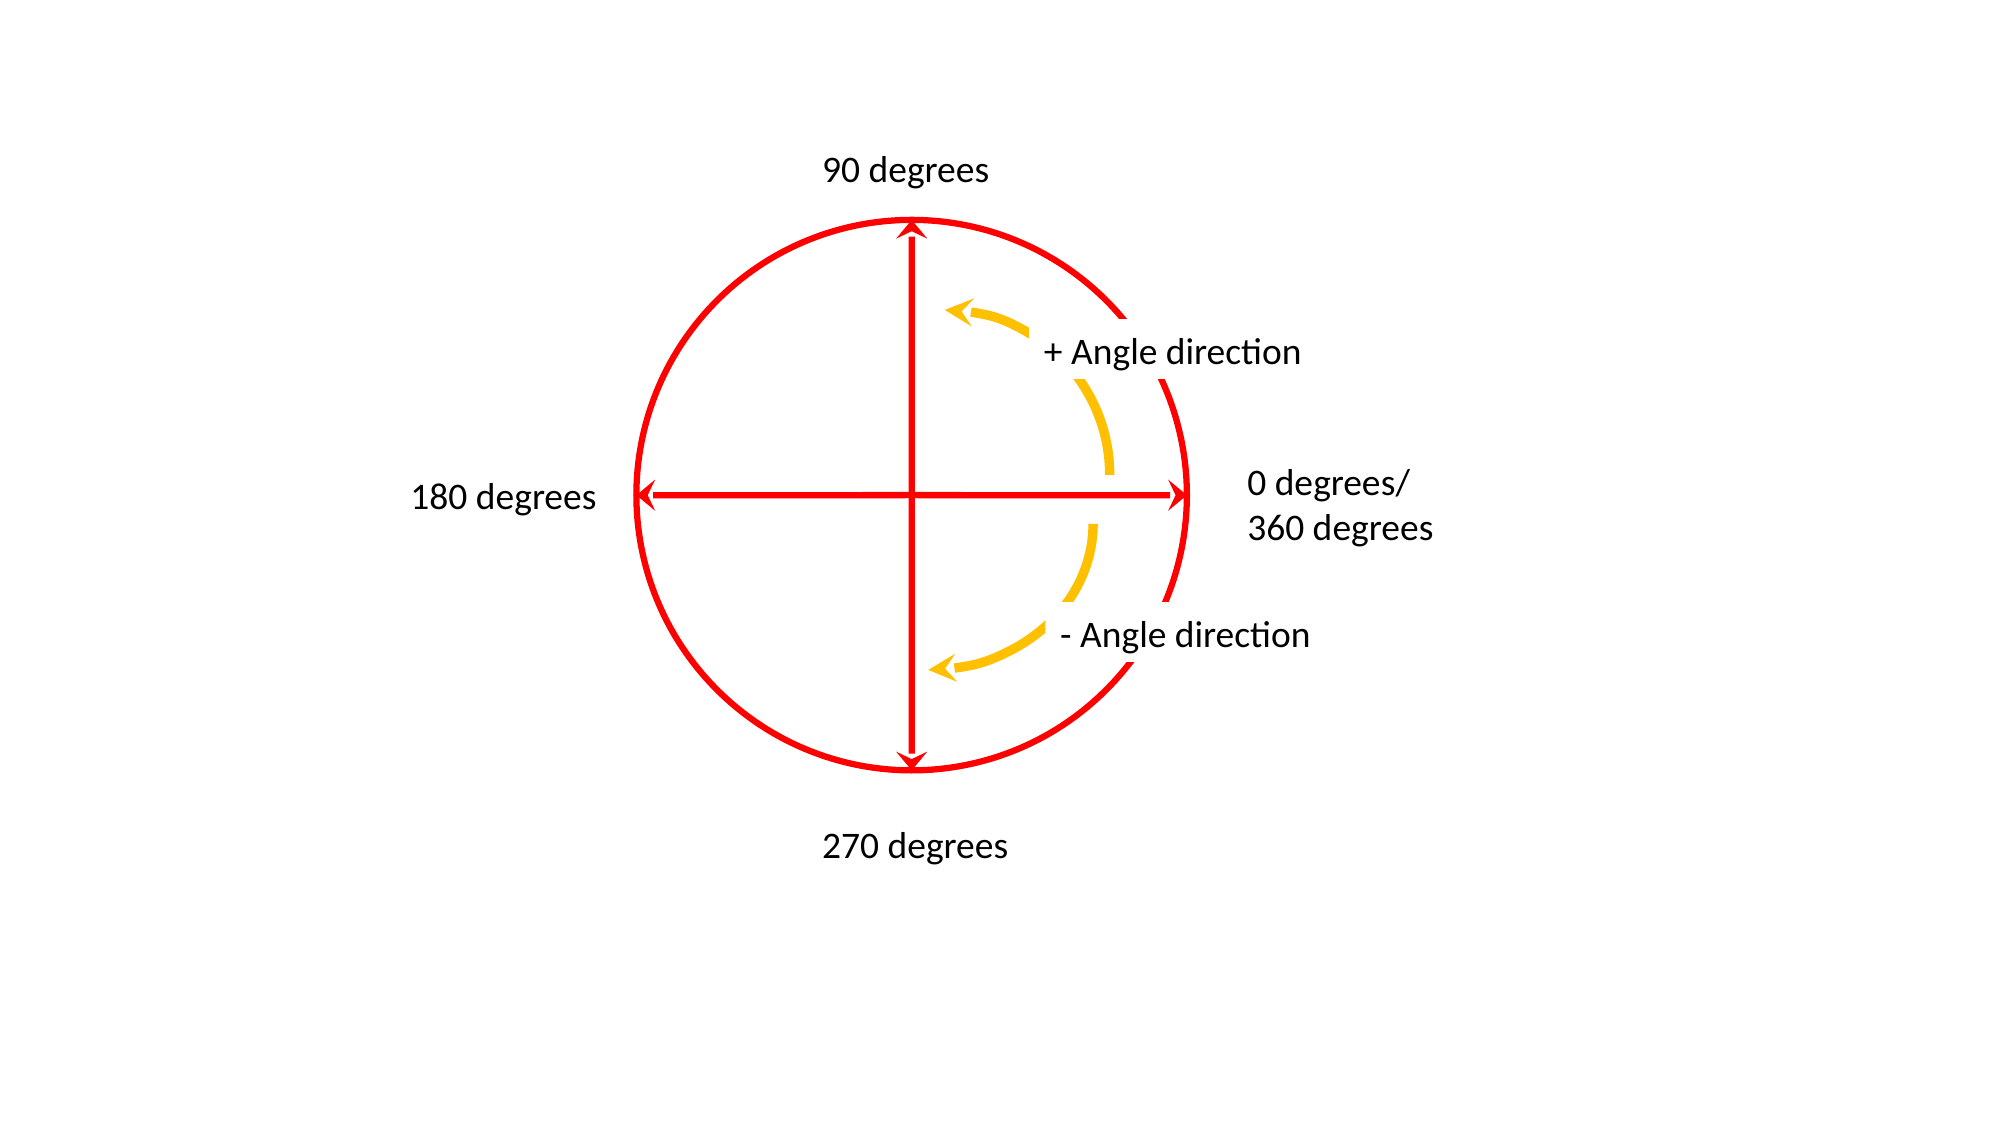

90 degrees

+ Angle direction

0 degrees/
360 degrees
180 degrees
- Angle direction
270 degrees